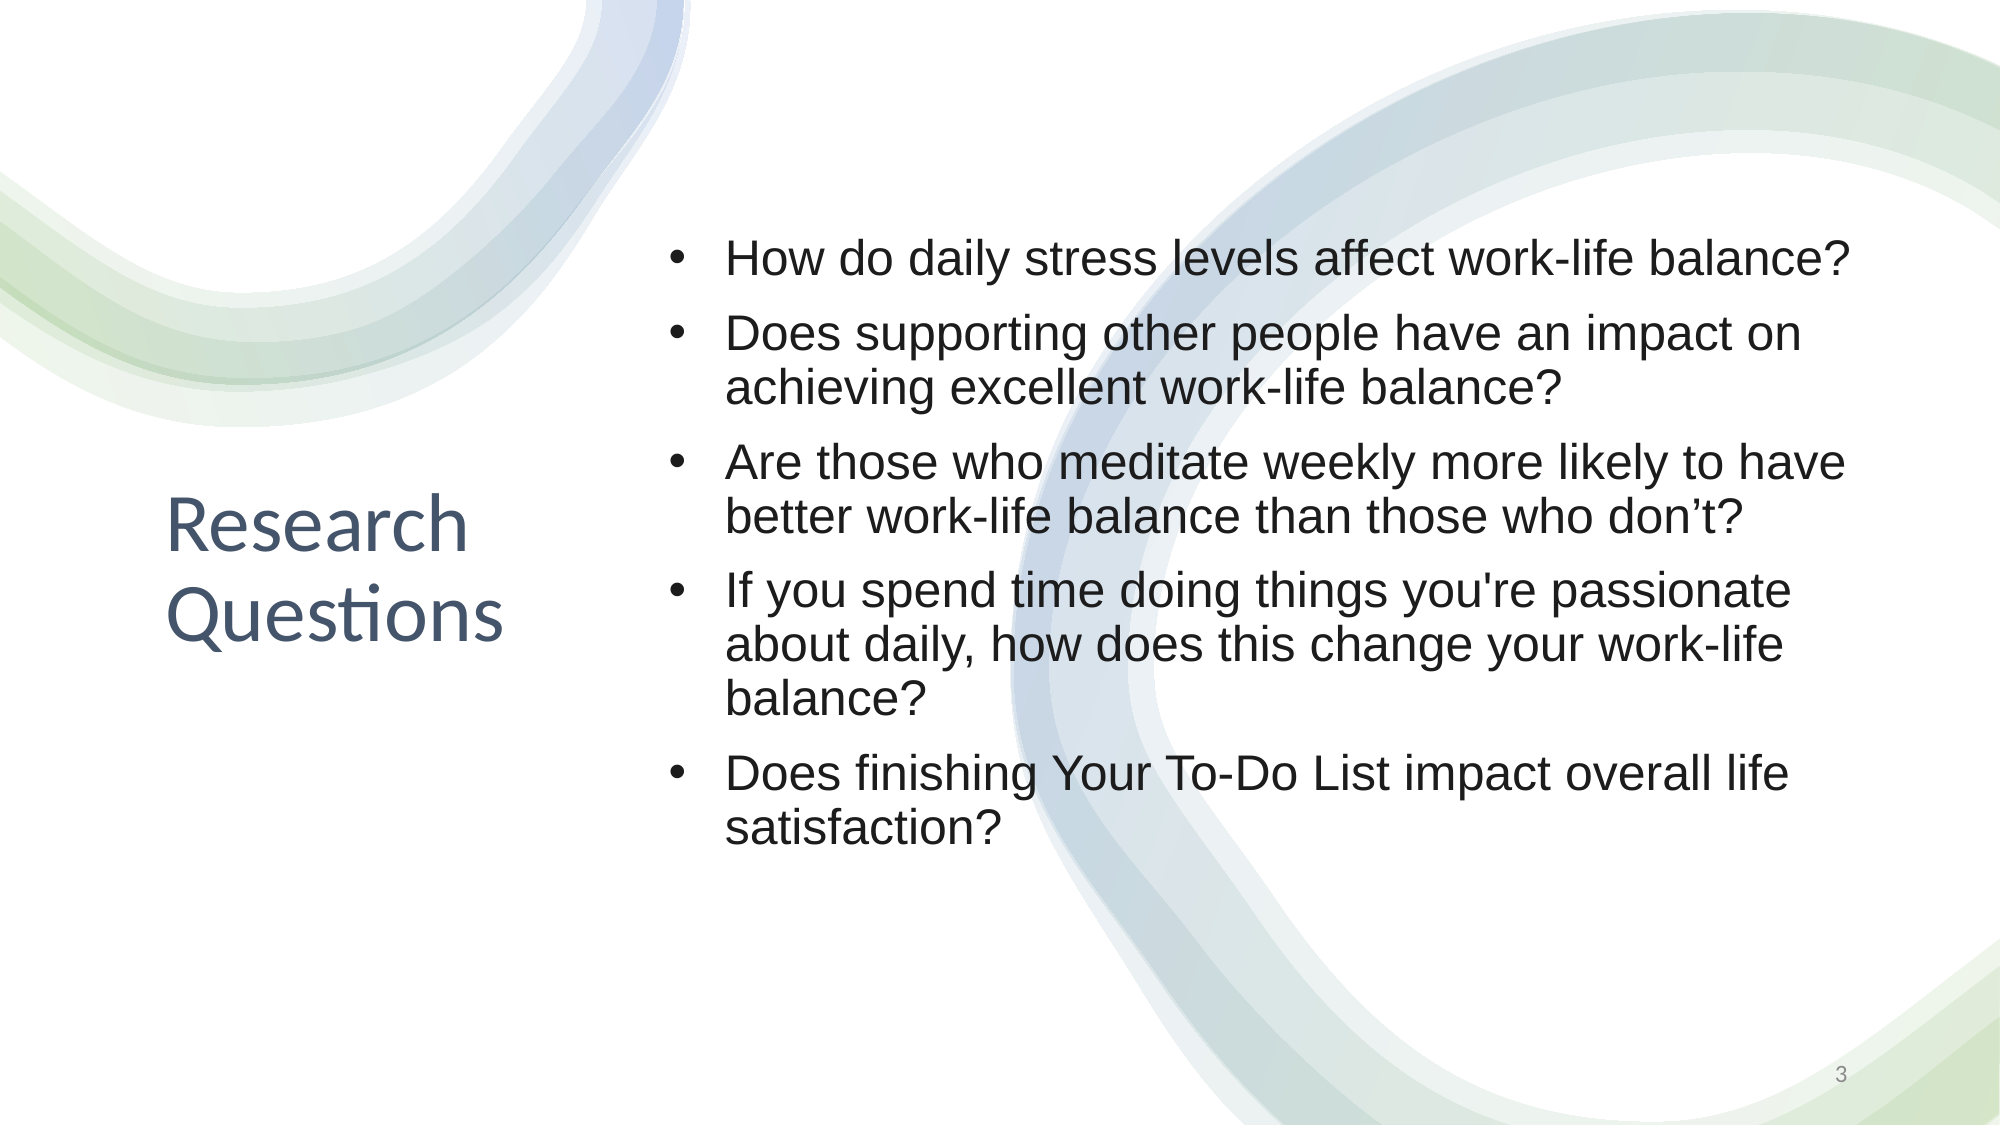

How do daily stress levels affect work-life balance?
Does supporting other people have an impact on achieving excellent work-life balance?
Are those who meditate weekly more likely to have better work-life balance than those who don’t?
If you spend time doing things you're passionate about daily, how does this change your work-life balance?
Does finishing Your To-Do List impact overall life satisfaction?
# Research Questions
3